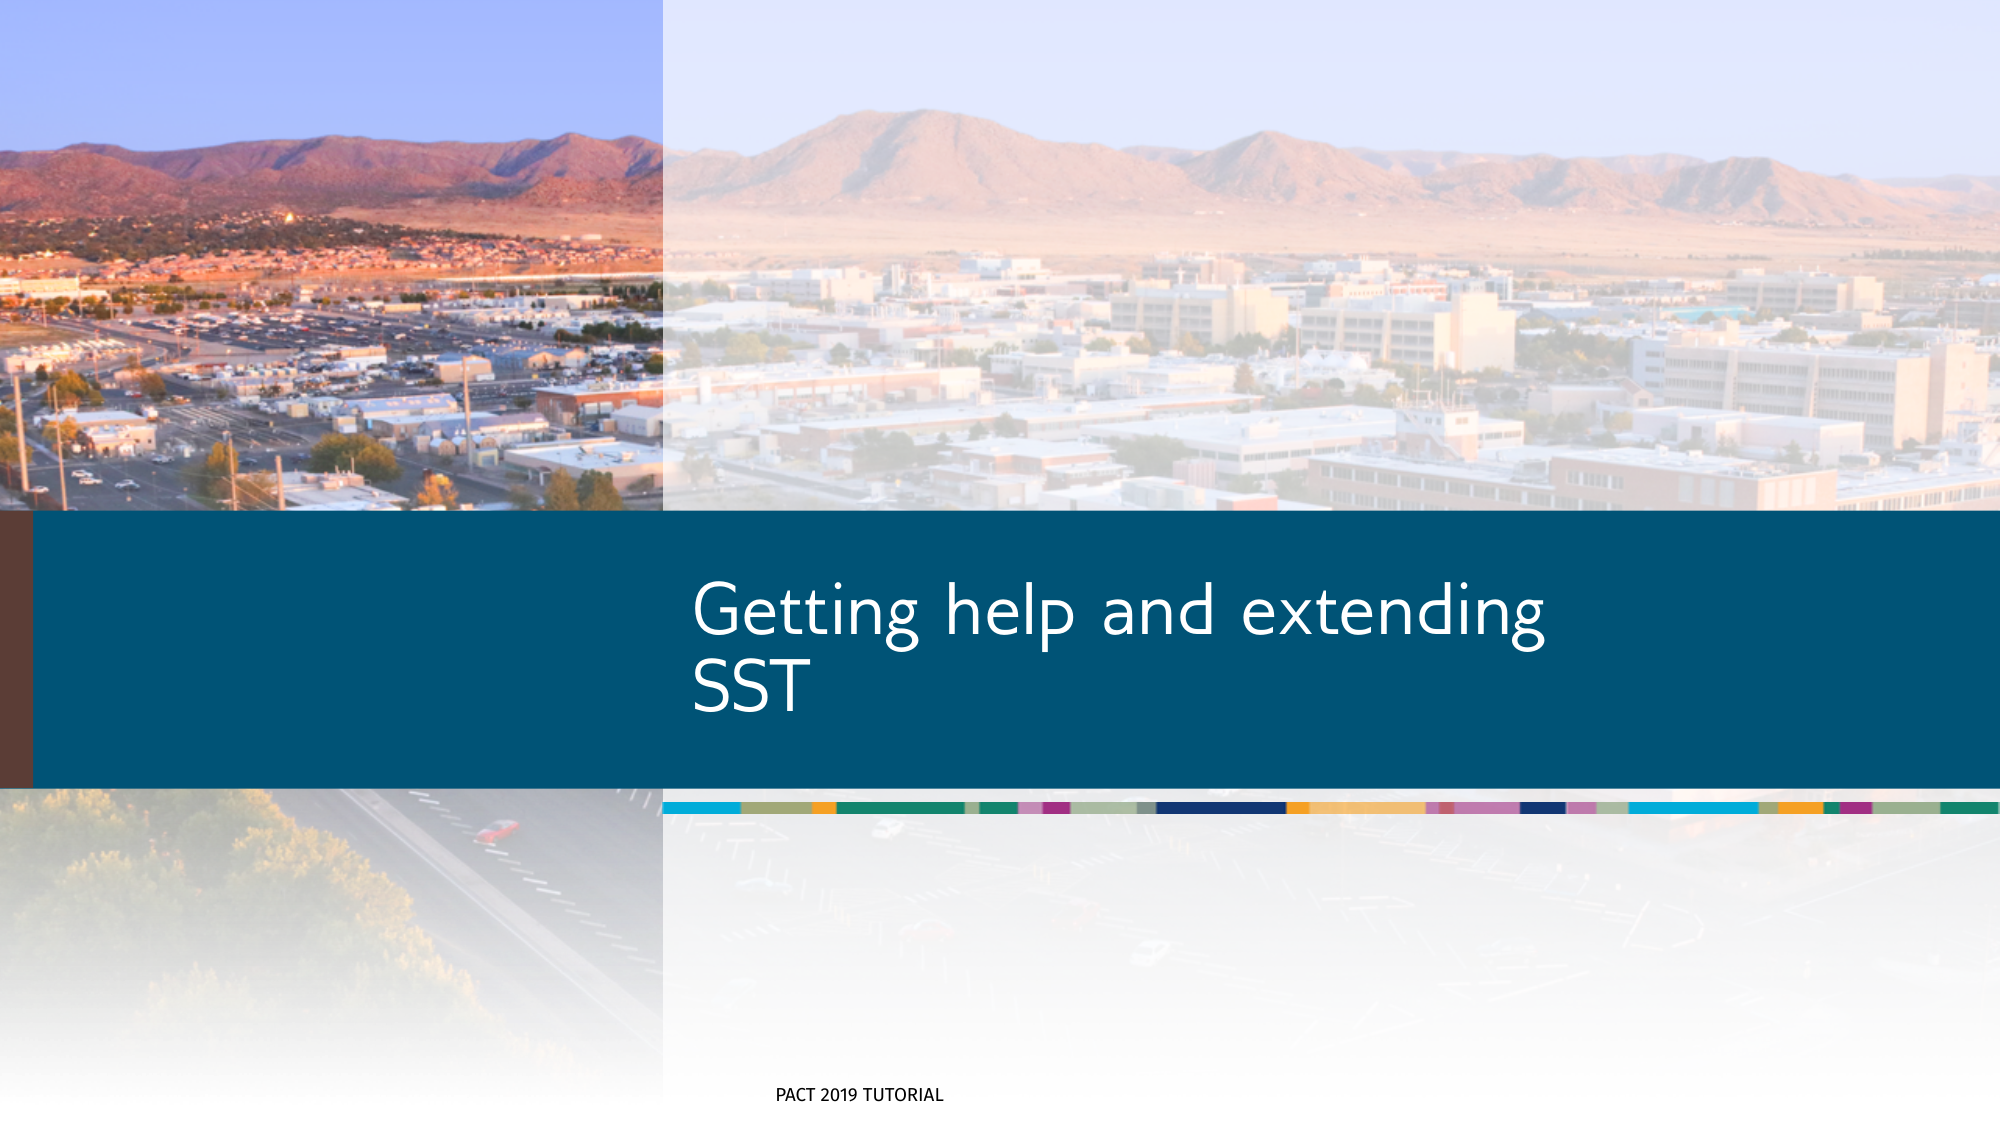

# Getting help and extending SST

51
PACT 2019 Tutorial